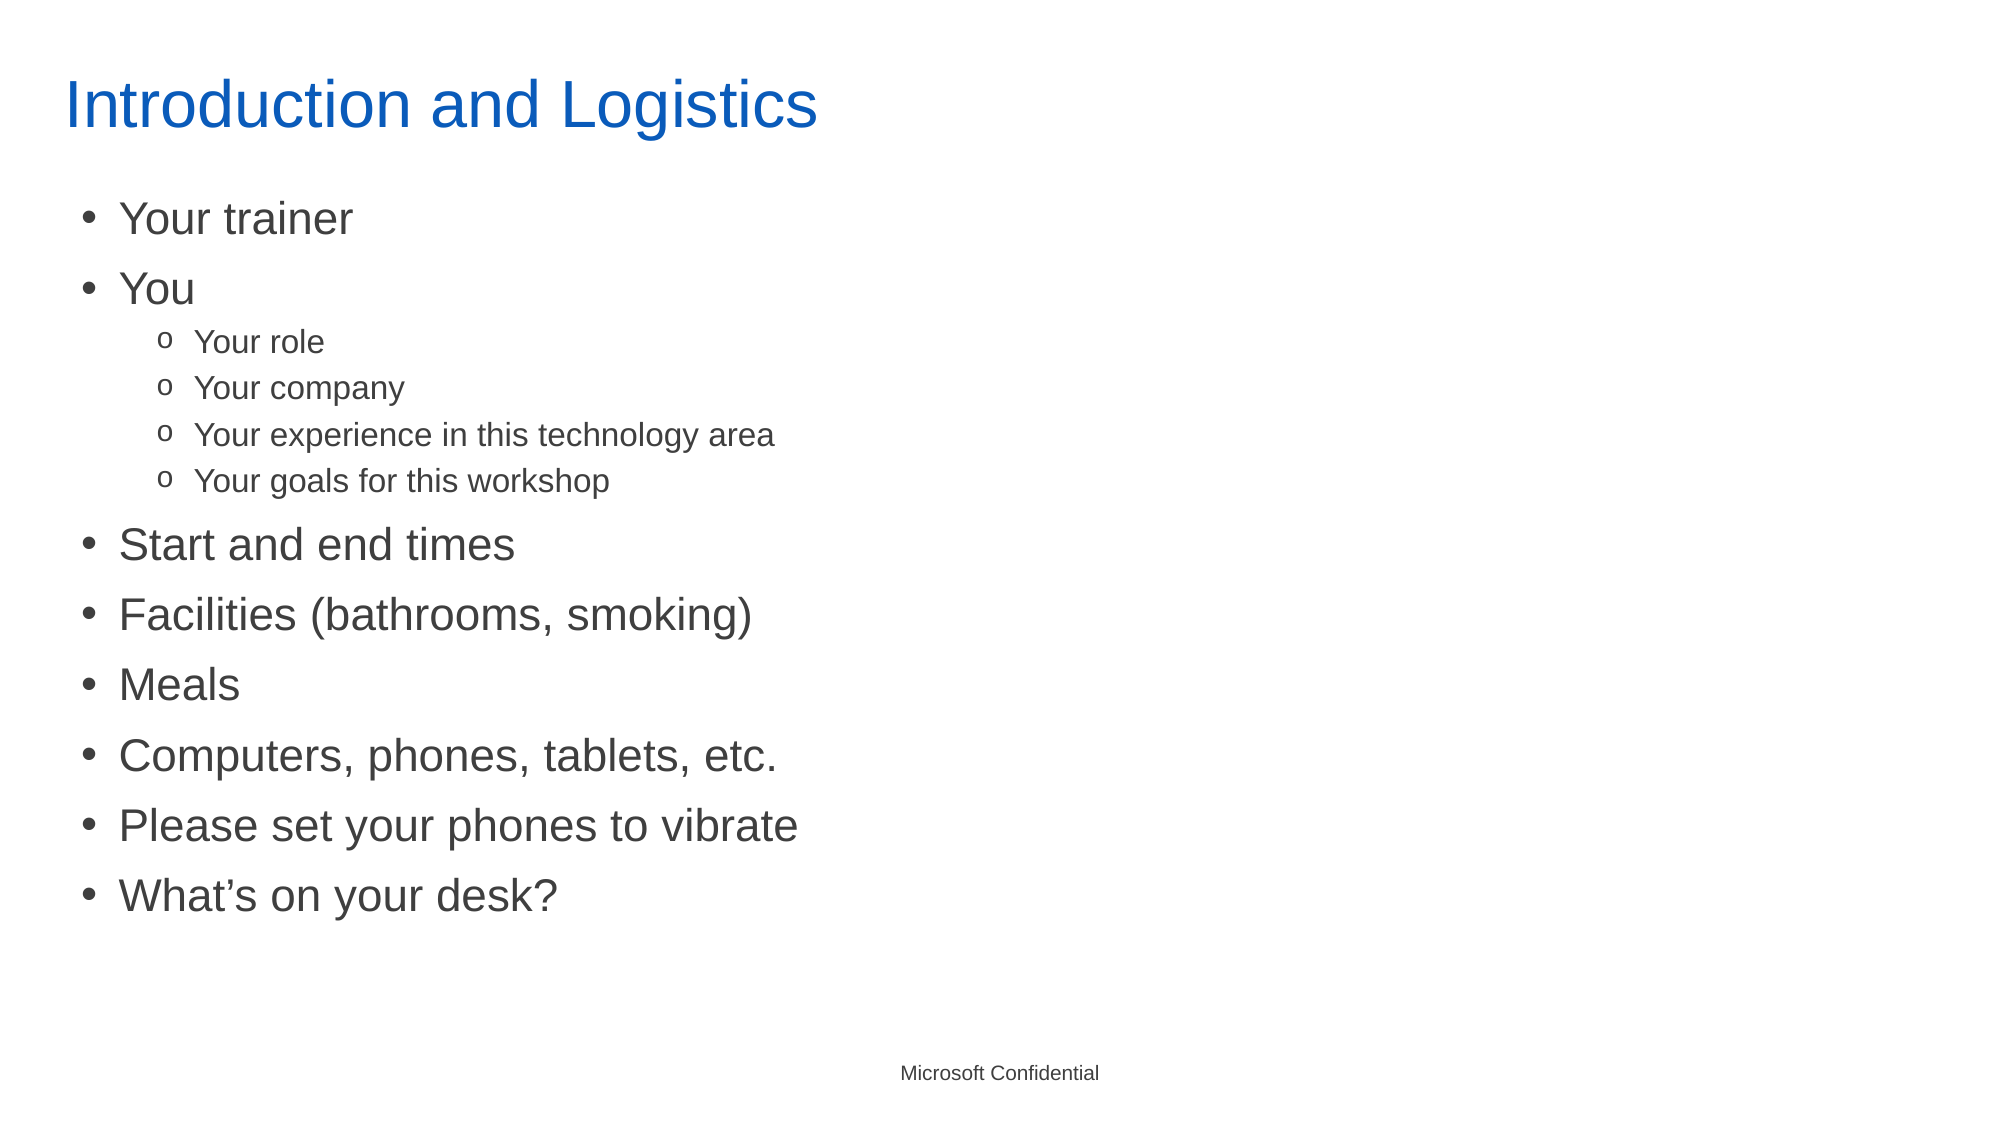

# Introduction and Logistics
Your trainer
You
Your role
Your company
Your experience in this technology area
Your goals for this workshop
Start and end times
Facilities (bathrooms, smoking)
Meals
Computers, phones, tablets, etc.
Please set your phones to vibrate
What’s on your desk?